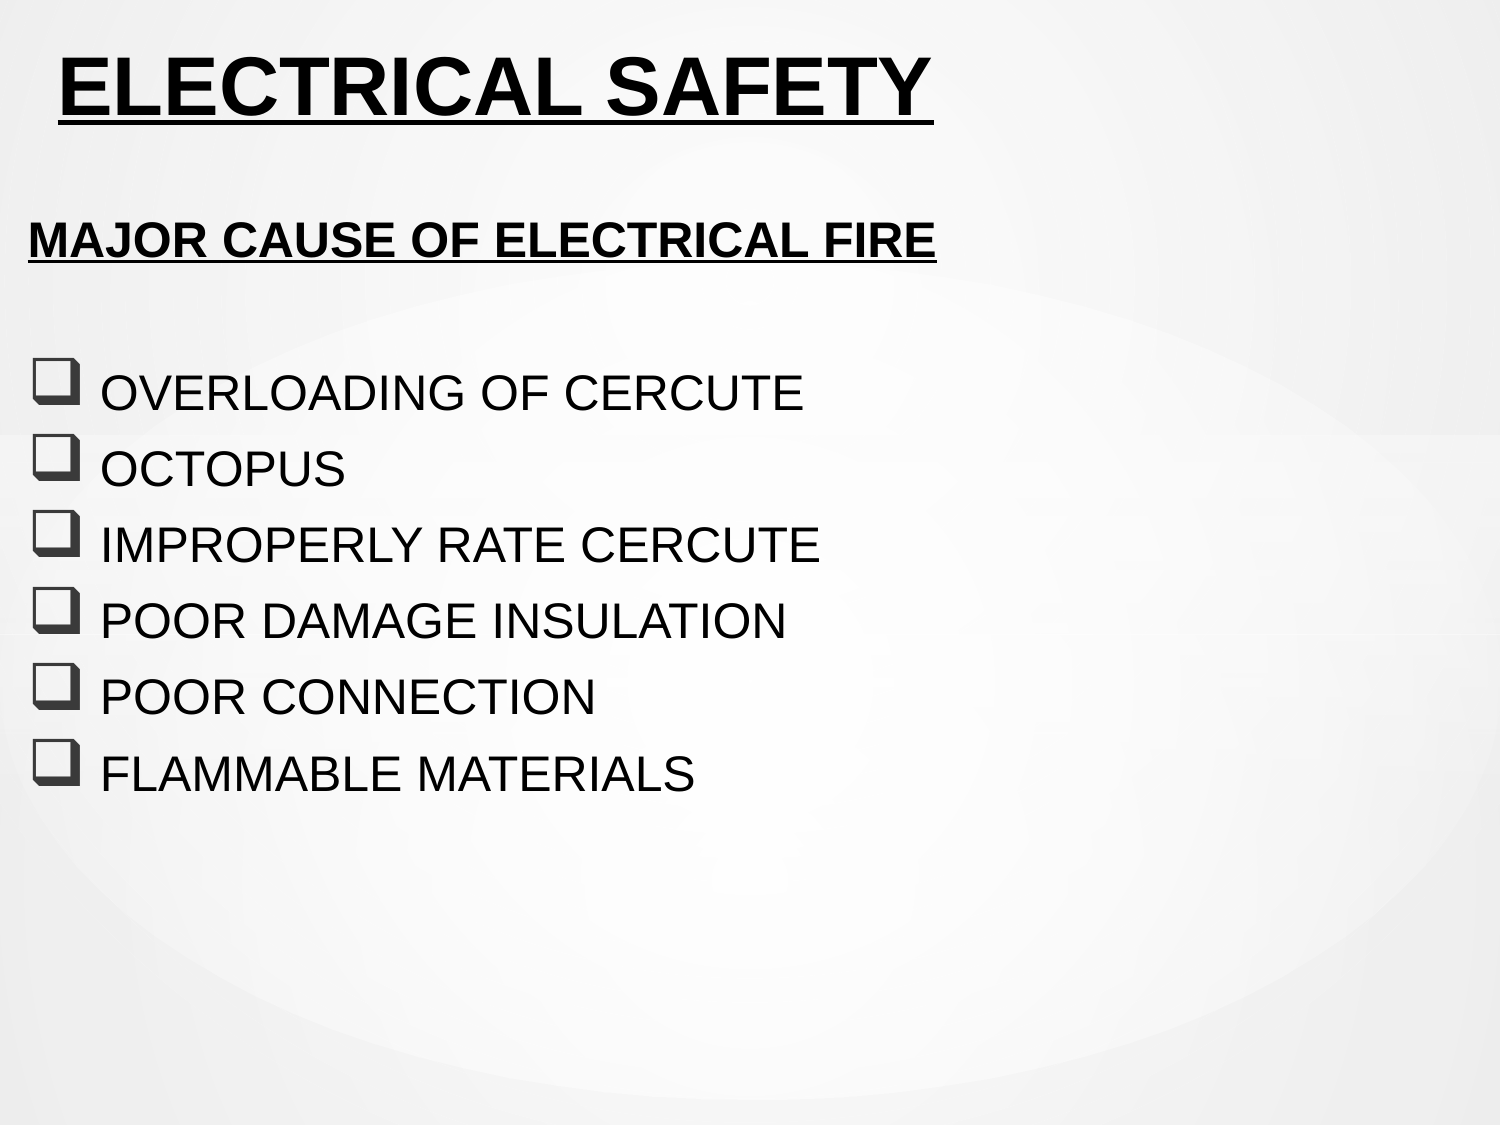

# ELECTRICAL SAFETY
MAJOR CAUSE OF ELECTRICAL FIRE

 OVERLOADING OF CERCUTE
 OCTOPUS
 IMPROPERLY RATE CERCUTE
 POOR DAMAGE INSULATION
 POOR CONNECTION
 FLAMMABLE MATERIALS